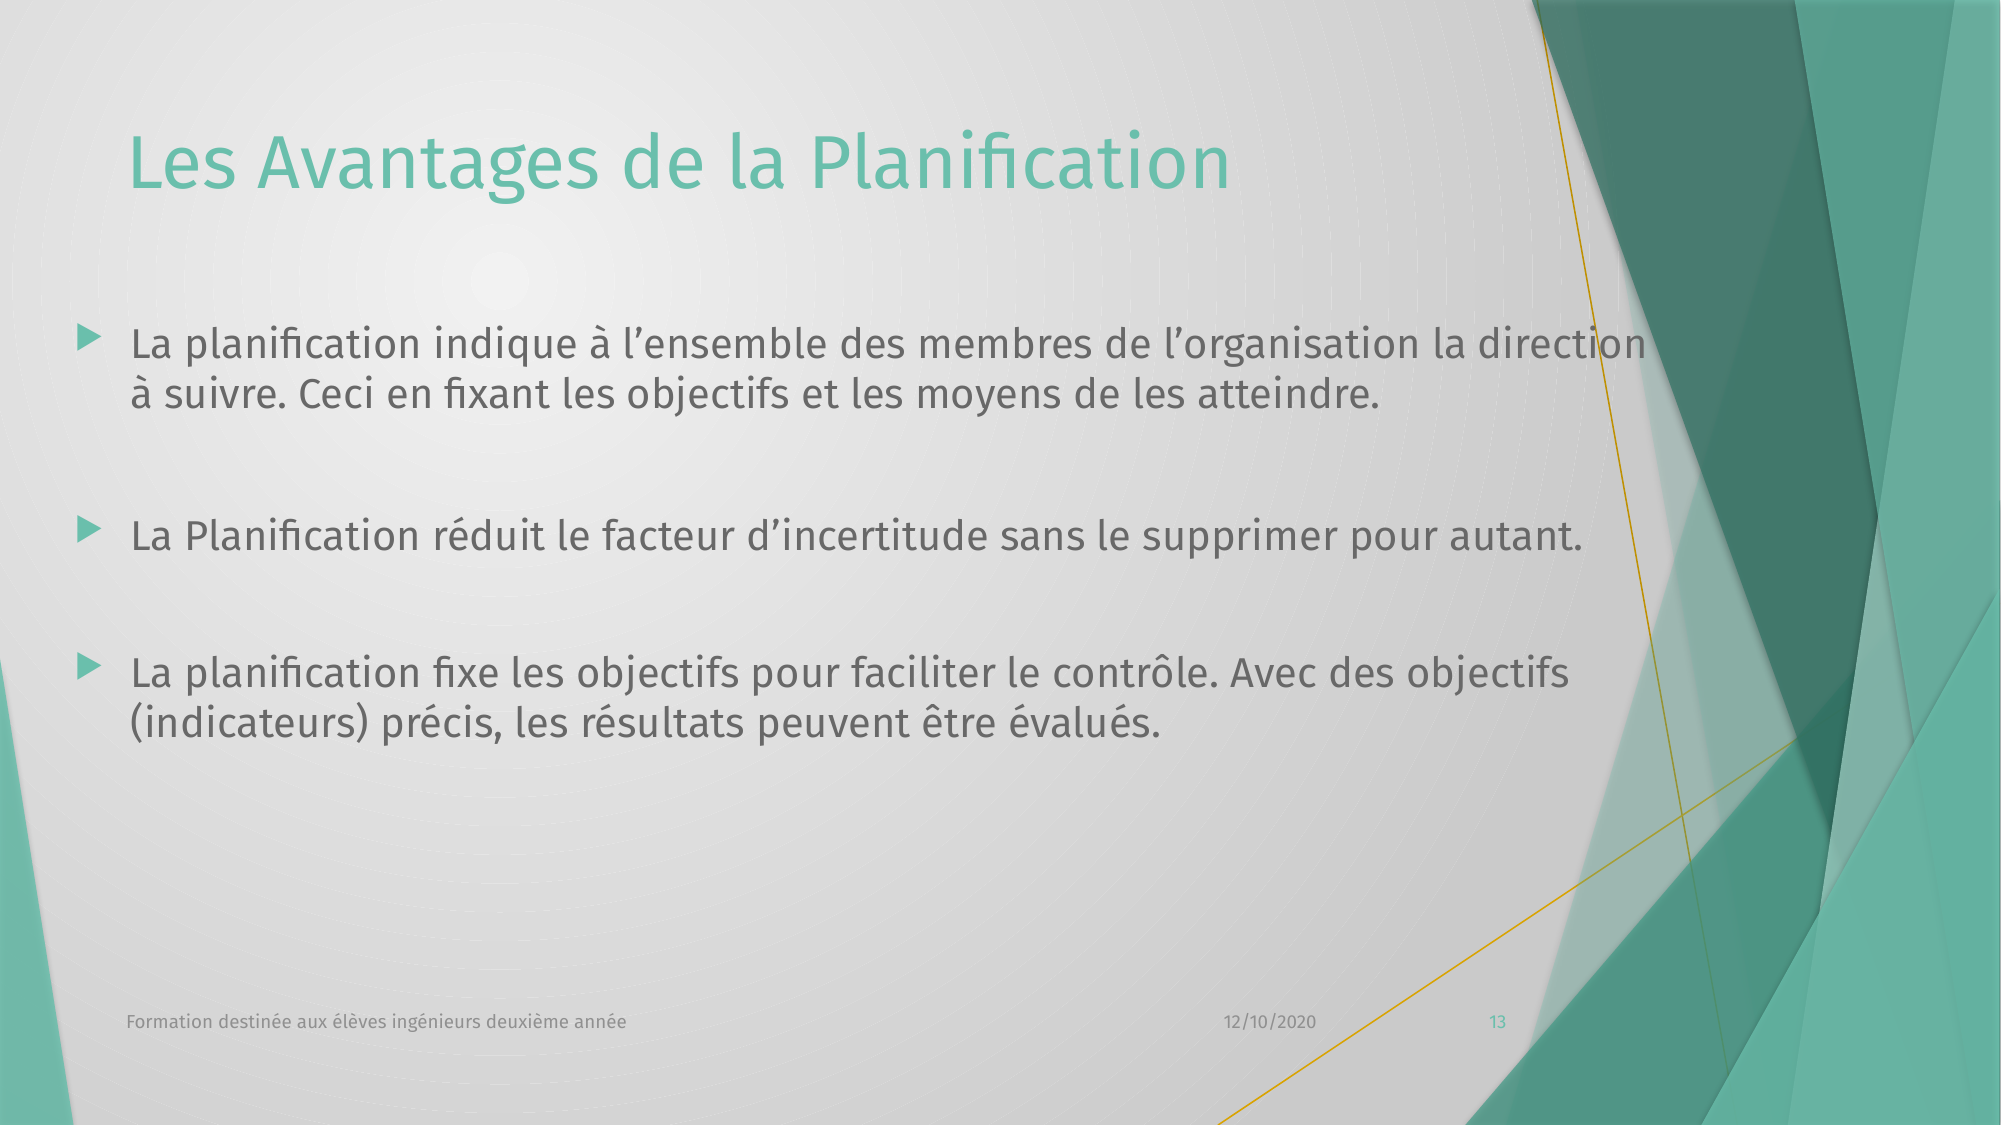

# Les Avantages de la Planification
La planification indique à l’ensemble des membres de l’organisation la direction à suivre. Ceci en fixant les objectifs et les moyens de les atteindre.

La Planification réduit le facteur d’incertitude sans le supprimer pour autant.

La planification fixe les objectifs pour faciliter le contrôle. Avec des objectifs (indicateurs) précis, les résultats peuvent être évalués.
Formation destinée aux élèves ingénieurs deuxième année
12/10/2020
13